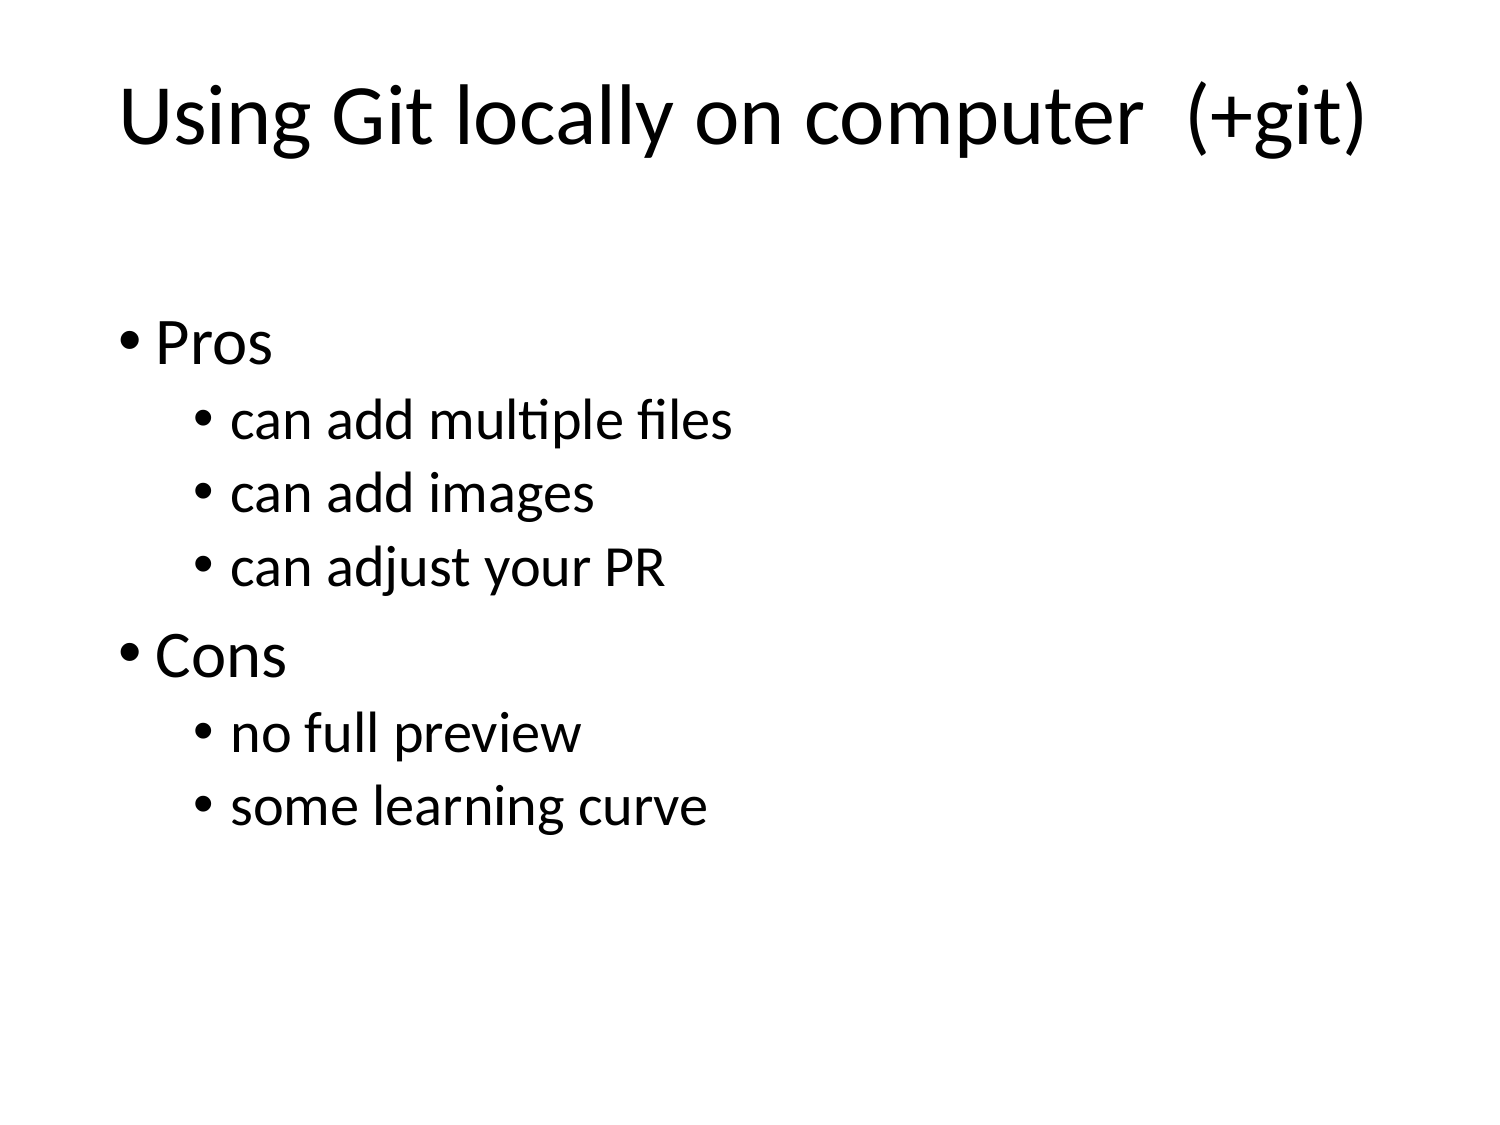

# Using Git locally on computer  (+git)
Pros
can add multiple files
can add images
can adjust your PR
Cons
no full preview
some learning curve